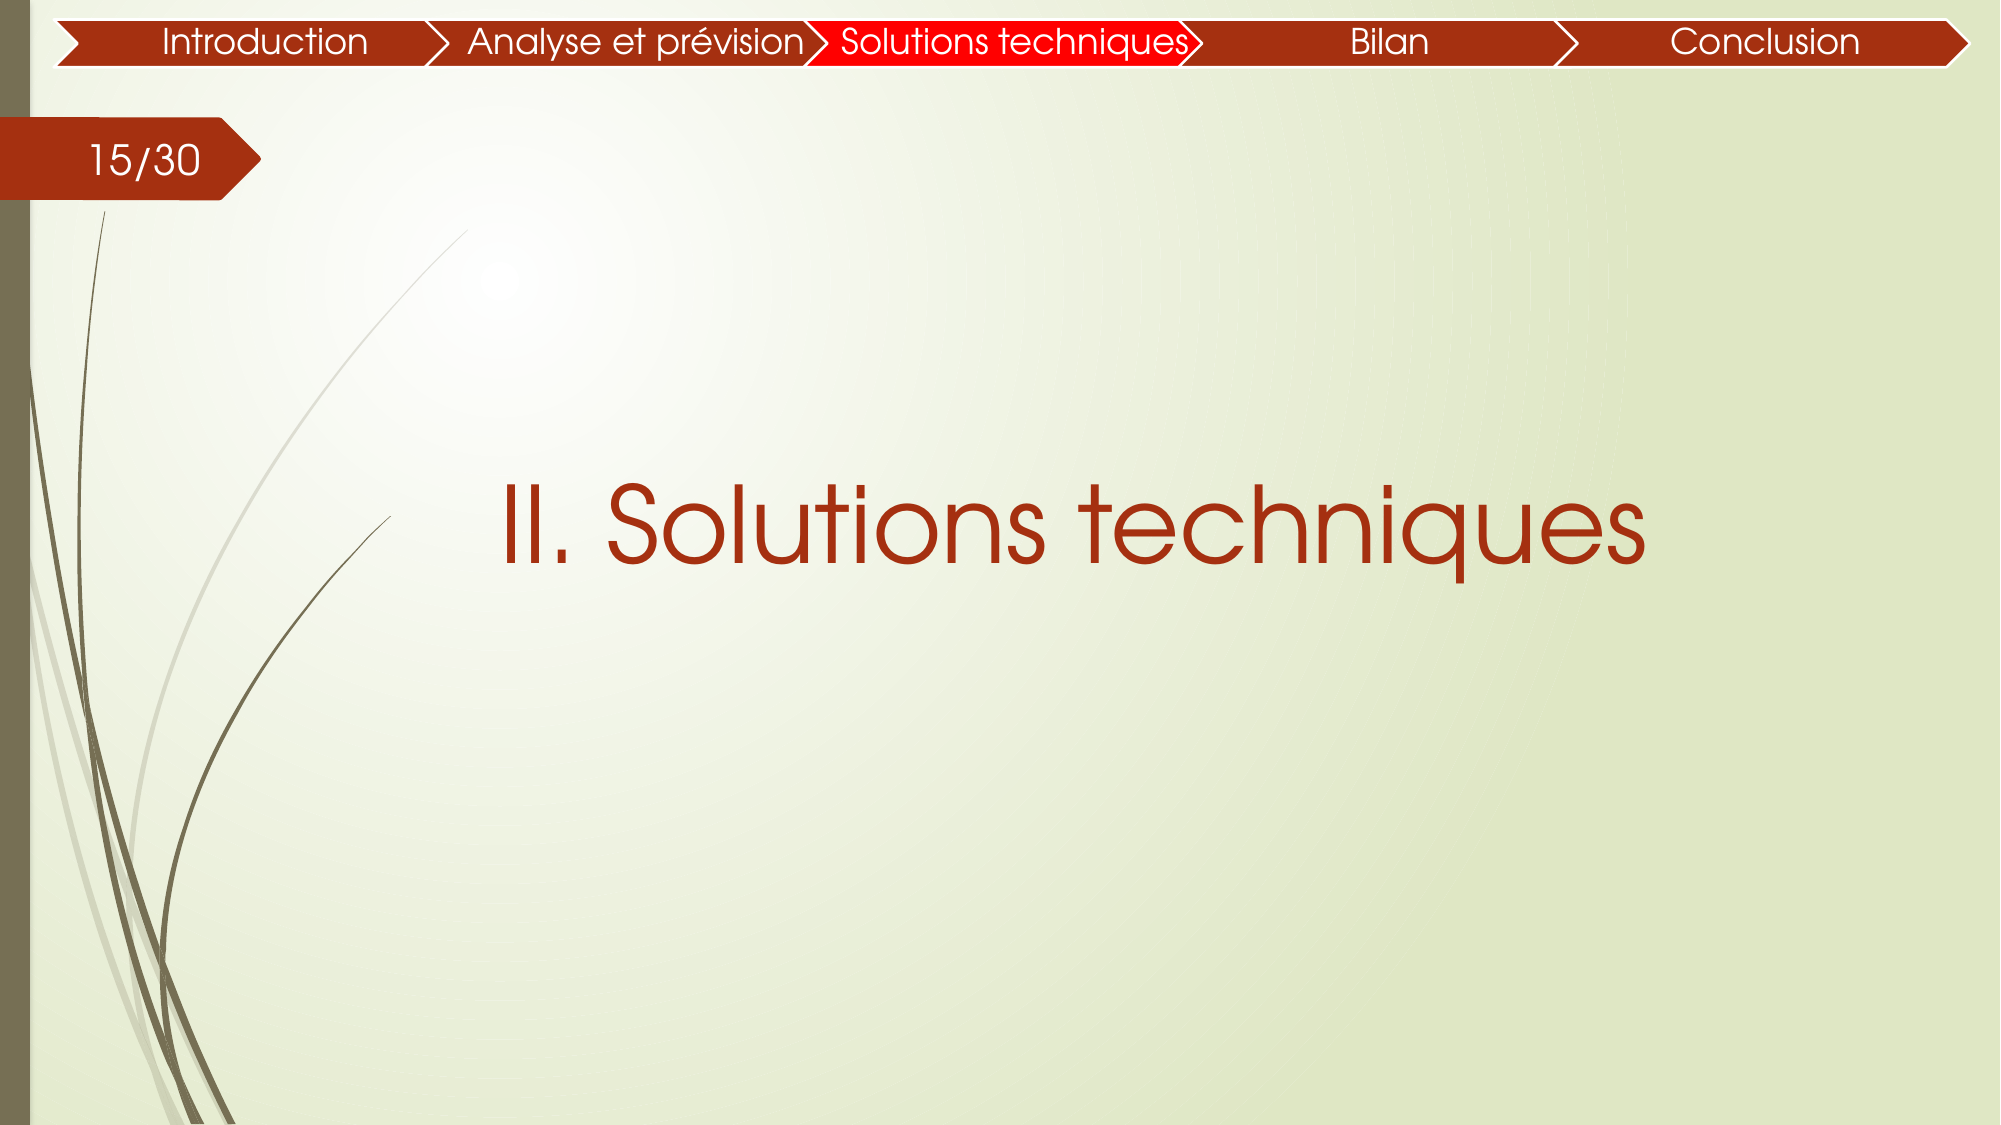

Introduction
Analyse et prévision
Solutions techniques
Bilan
Conclusion
15/30
II. Solutions techniques